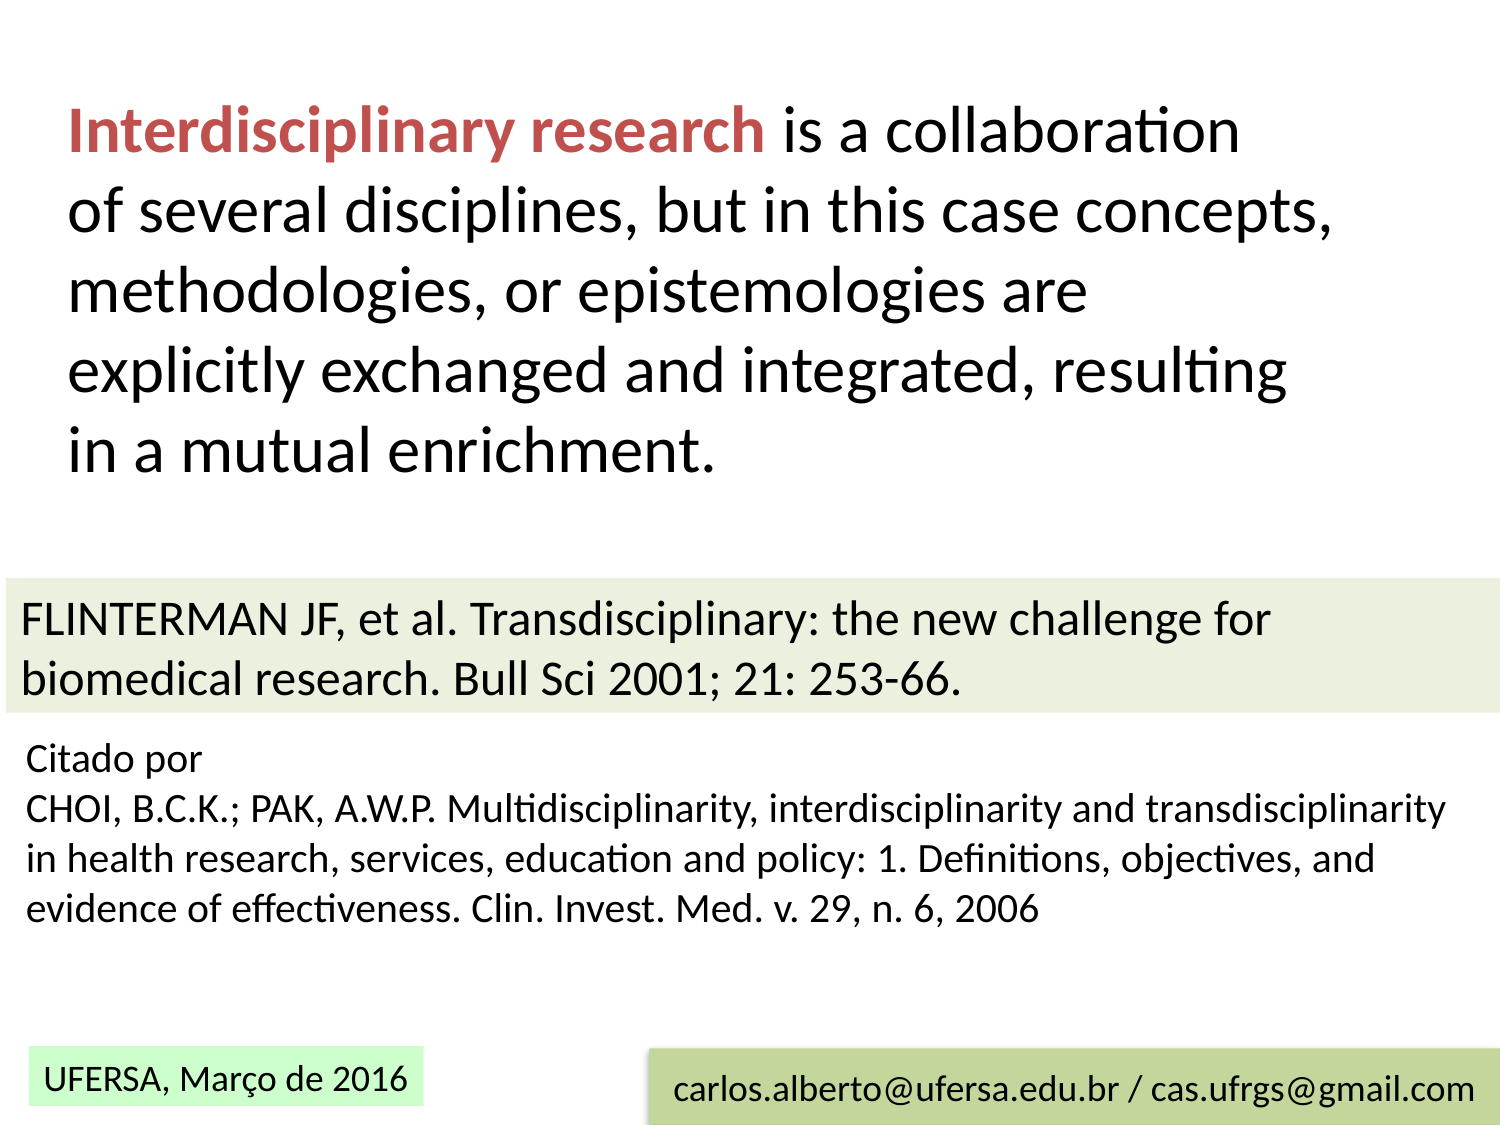

Interdisciplinary research is a collaboration
of several disciplines, but in this case concepts,
methodologies, or epistemologies are
explicitly exchanged and integrated, resulting
in a mutual enrichment.
FLINTERMAN JF, et al. Transdisciplinary: the new challenge for biomedical research. Bull Sci 2001; 21: 253-66.
Citado por
CHOI, B.C.K.; PAK, A.W.P. Multidisciplinarity, interdisciplinarity and transdisciplinarity in health research, services, education and policy: 1. Definitions, objectives, and
evidence of effectiveness. Clin. Invest. Med. v. 29, n. 6, 2006
carlos.alberto@ufersa.edu.br / cas.ufrgs@gmail.com